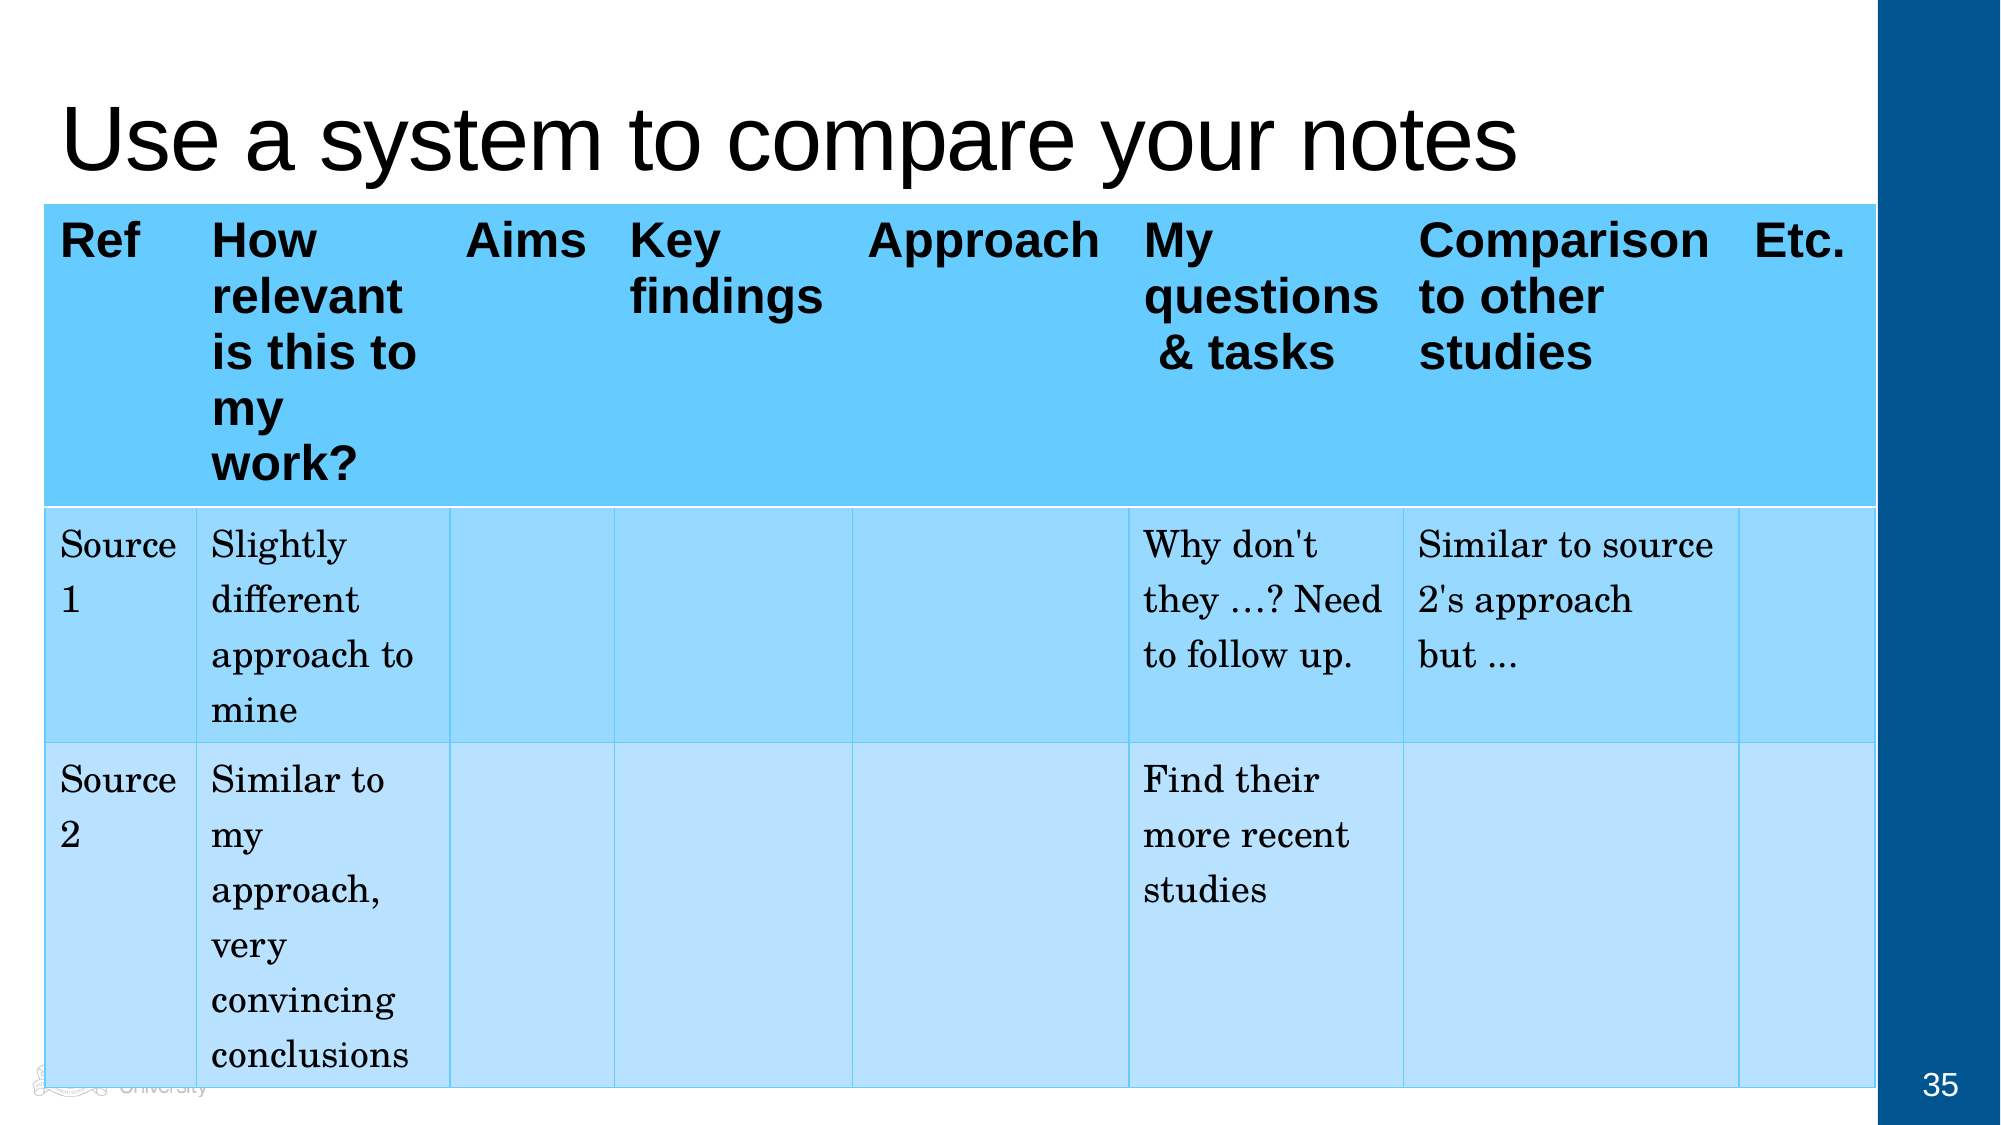

# Use a system to compare your notes
| Ref | How relevant is this to my work? | Aims | Key findings | Approach | My questions & tasks | Comparison to other studies | Etc. |
| --- | --- | --- | --- | --- | --- | --- | --- |
| Source 1 | Slightly different approach to mine |  |  |  | Why don't they …? Need to follow up. | Similar to source 2's approach but ... |  |
| Source 2 | Similar to my approach, very convincing conclusions |  |  |  | Find their more recent studies |  |  |
35